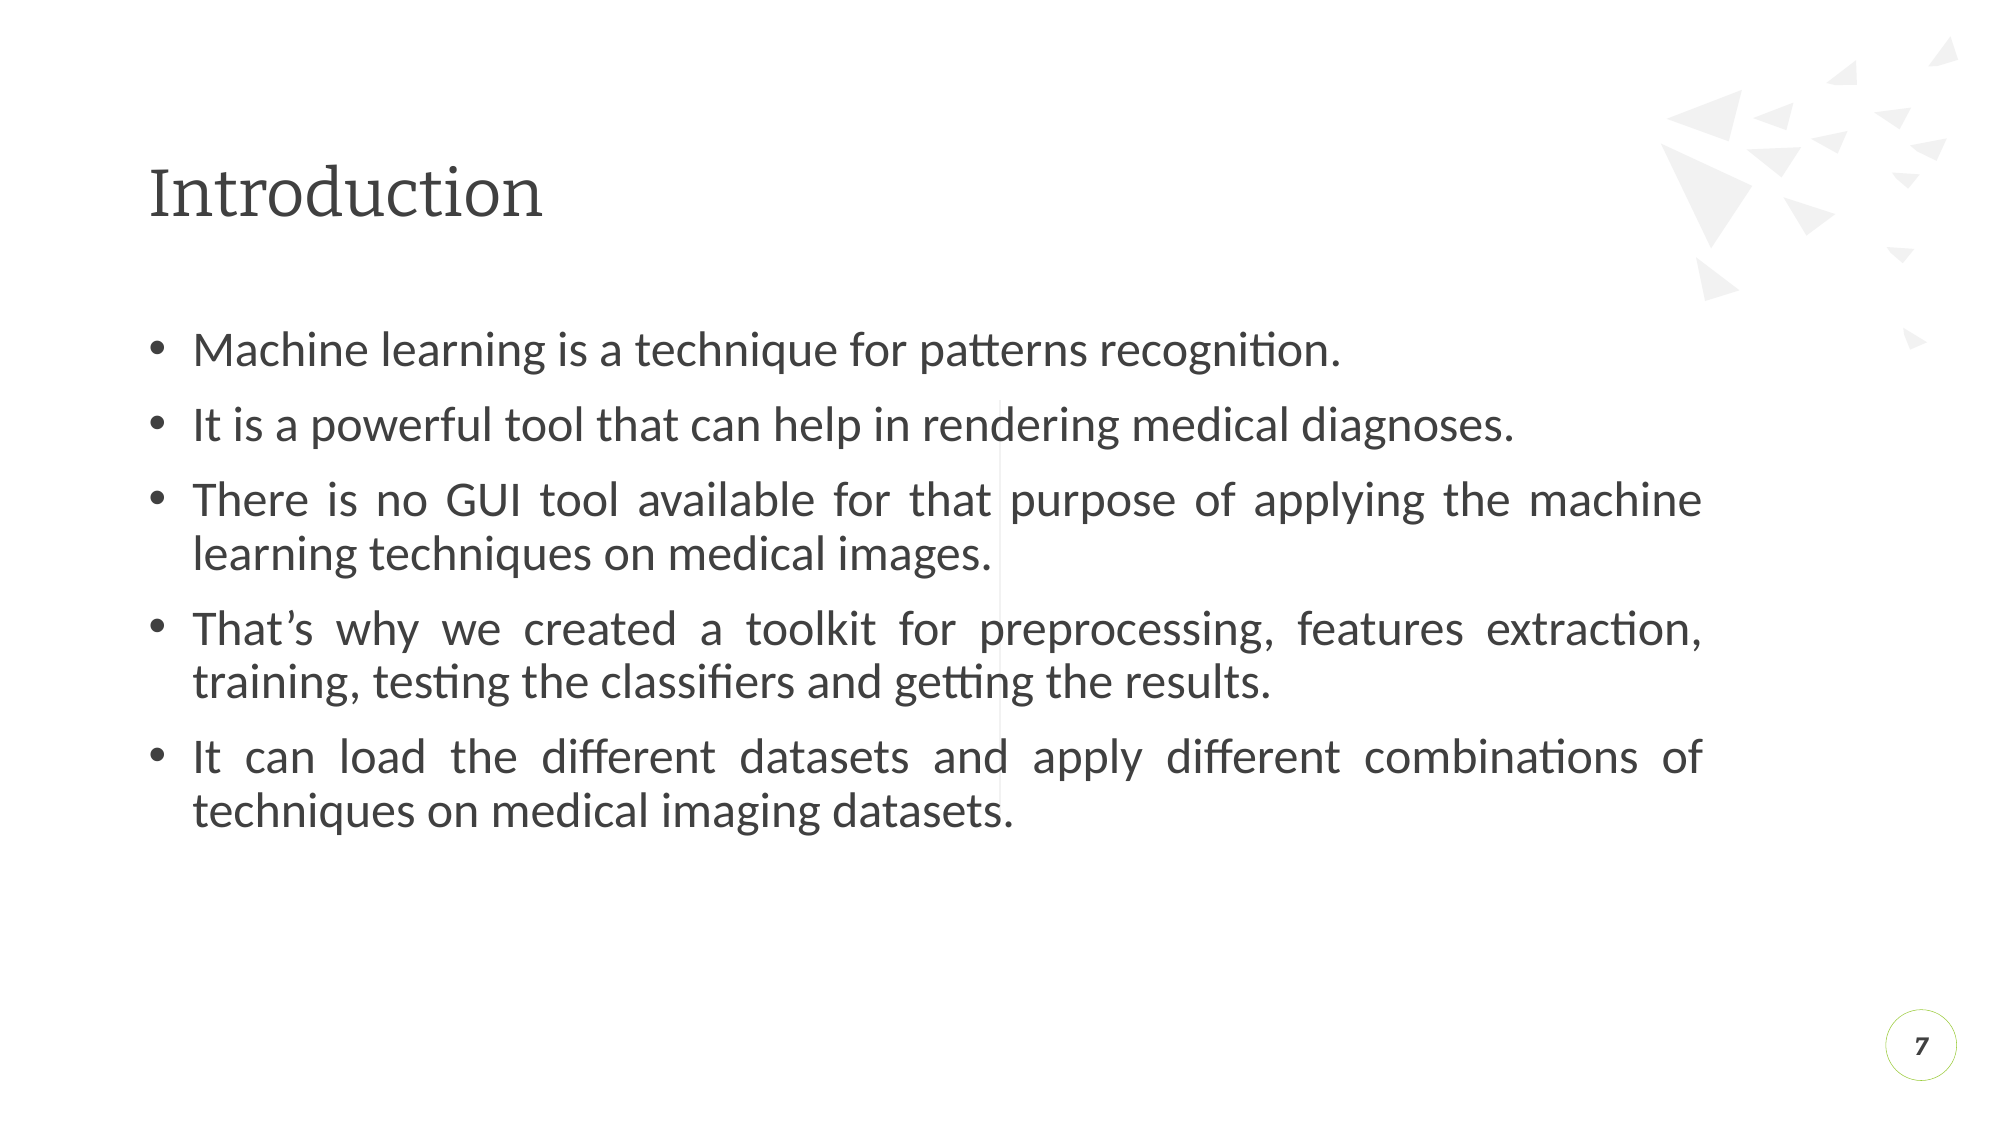

# Introduction
Machine learning is a technique for patterns recognition.
It is a powerful tool that can help in rendering medical diagnoses.
There is no GUI tool available for that purpose of applying the machine learning techniques on medical images.
That’s why we created a toolkit for preprocessing, features extraction, training, testing the classifiers and getting the results.
It can load the different datasets and apply different combinations of techniques on medical imaging datasets.

7